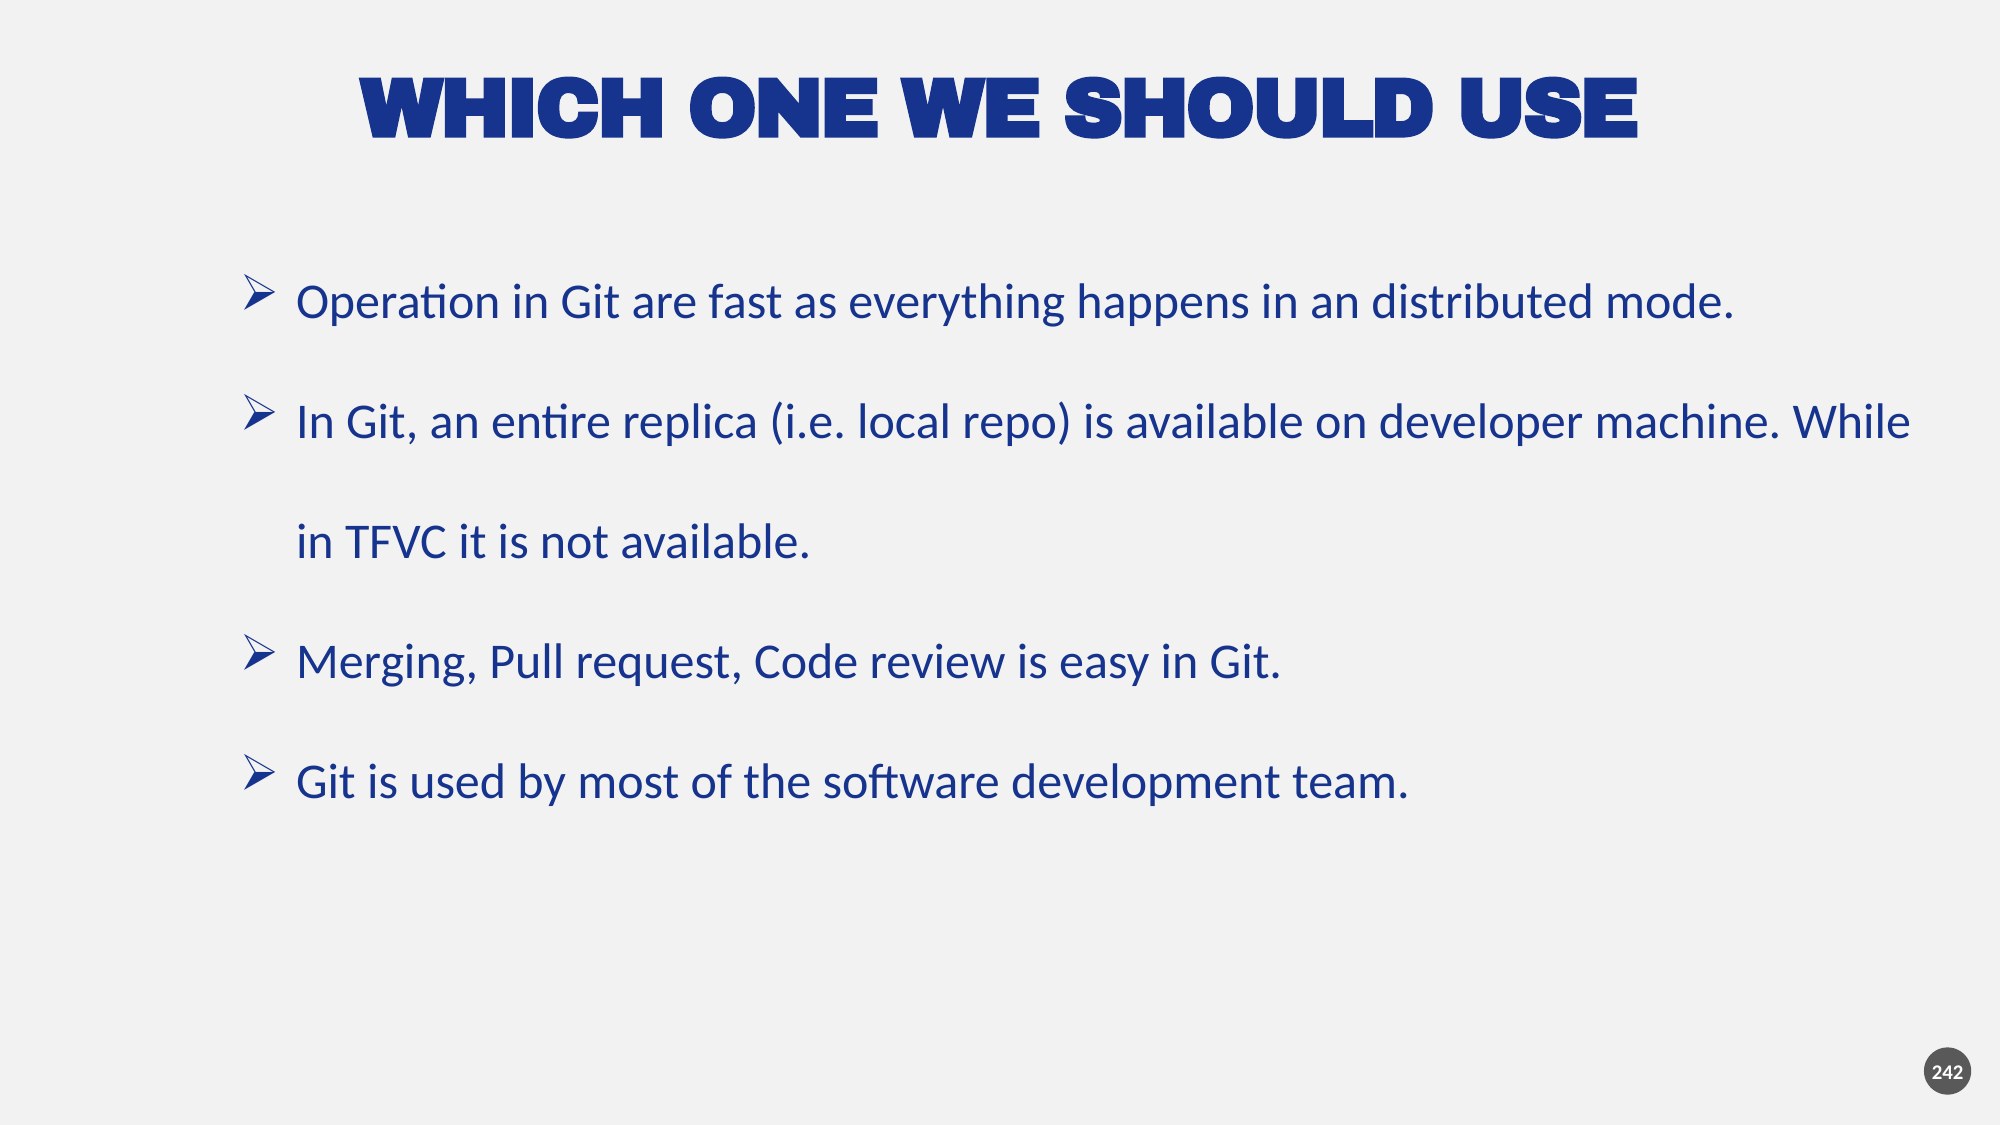

WHICH ONE WE SHOULD USE
Operation in Git are fast as everything happens in an distributed mode.
In Git, an entire replica (i.e. local repo) is available on developer machine. While in TFVC it is not available.
Merging, Pull request, Code review is easy in Git.
Git is used by most of the software development team.
242